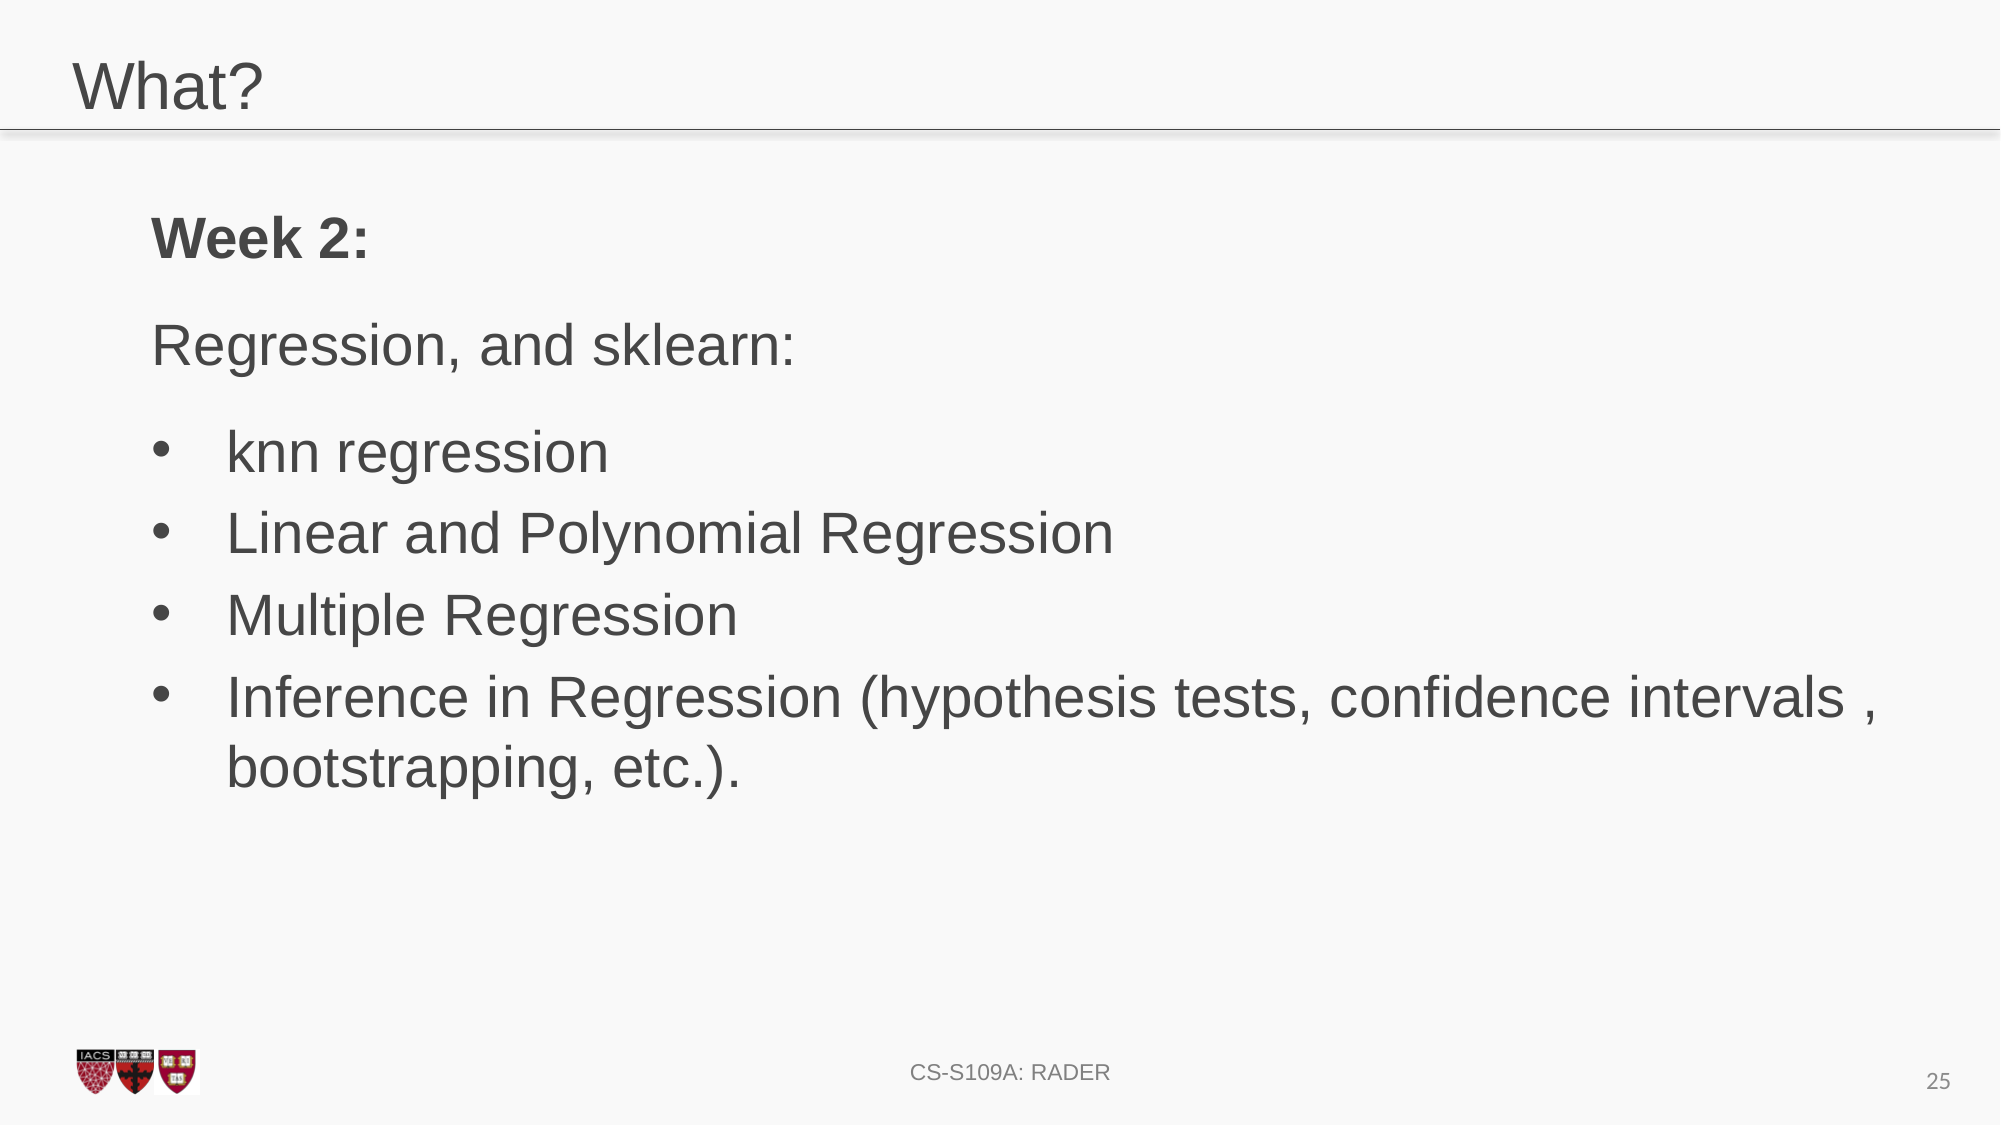

# What?
Week 2:
Regression, and sklearn:
knn regression
Linear and Polynomial Regression
Multiple Regression
Inference in Regression (hypothesis tests, confidence intervals , bootstrapping, etc.).

25